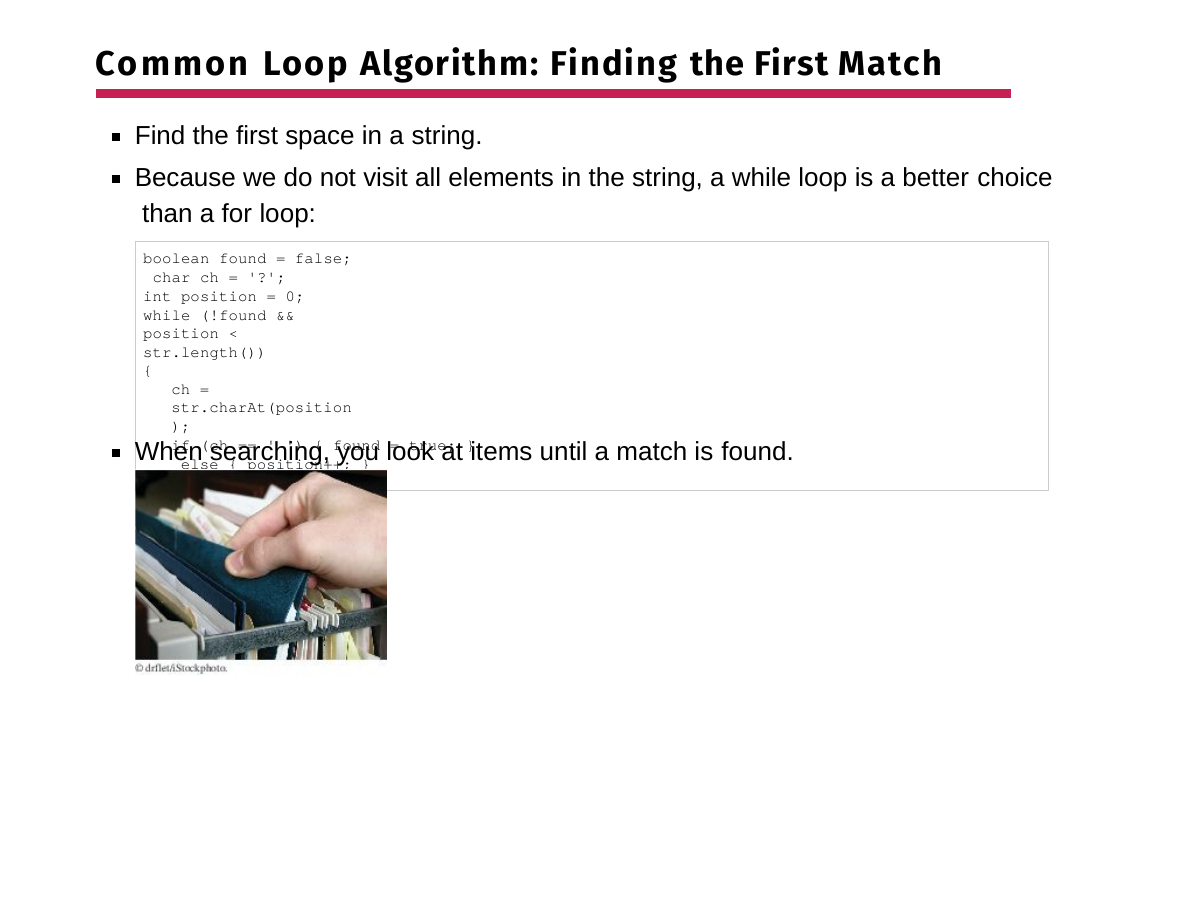

# Common Loop Algorithm: Finding the First Match
Find the first space in a string.
Because we do not visit all elements in the string, a while loop is a better choice  than a for loop:

boolean found = false;  char ch = '?';
int position = 0;
while (!found && position < str.length())
{
ch = str.charAt(position);
if (ch == ' ') { found = true; }  else { position++; }
}
When searching, you look at items until a match is found.